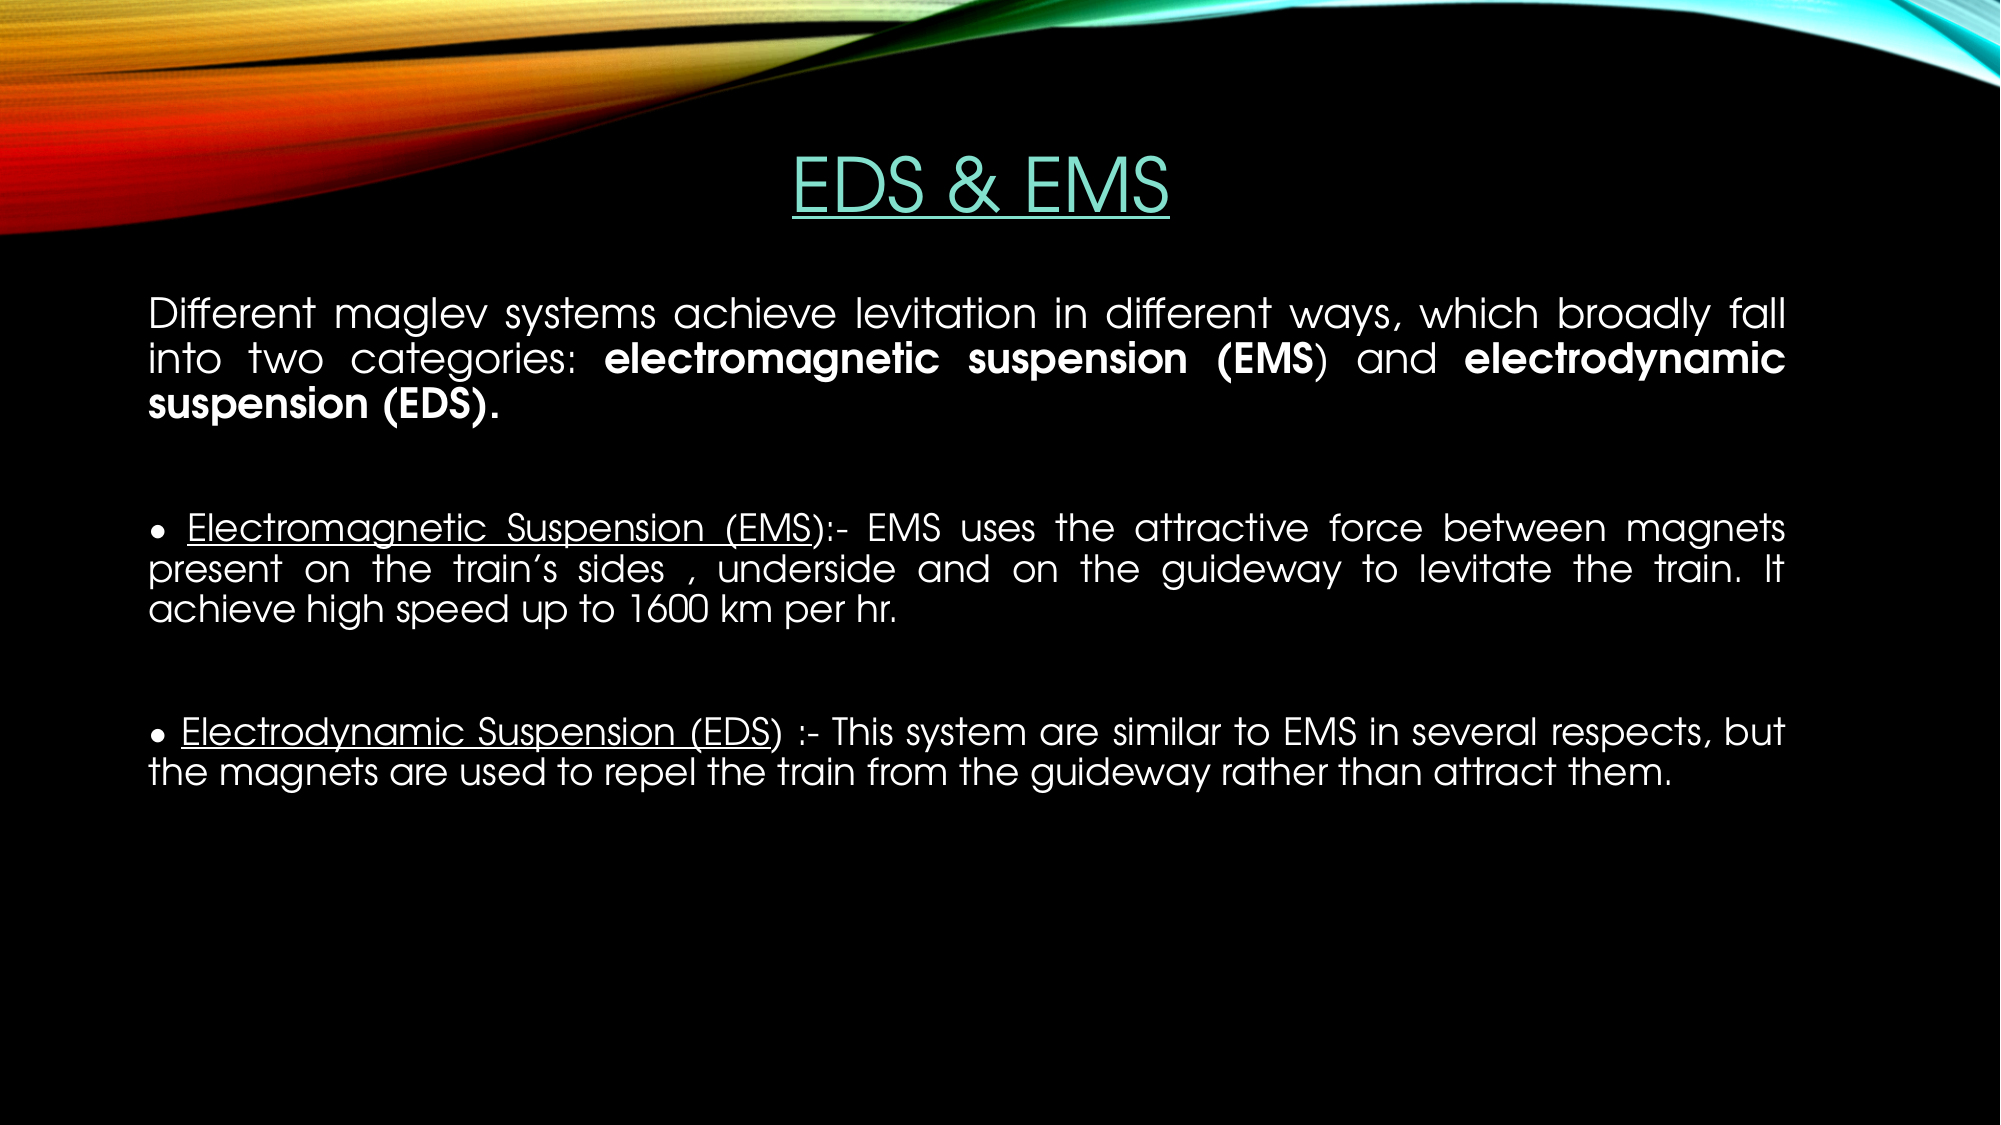

# Eds & ems
Different maglev systems achieve levitation in different ways, which broadly fall into two categories: electromagnetic suspension (EMS) and electrodynamic suspension (EDS).

• Electromagnetic Suspension (EMS):- EMS uses the attractive force between magnets present on the train’s sides , underside and on the guideway to levitate the train. It achieve high speed up to 1600 km per hr.

• Electrodynamic Suspension (EDS) :- This system are similar to EMS in several respects, but the magnets are used to repel the train from the guideway rather than attract them.